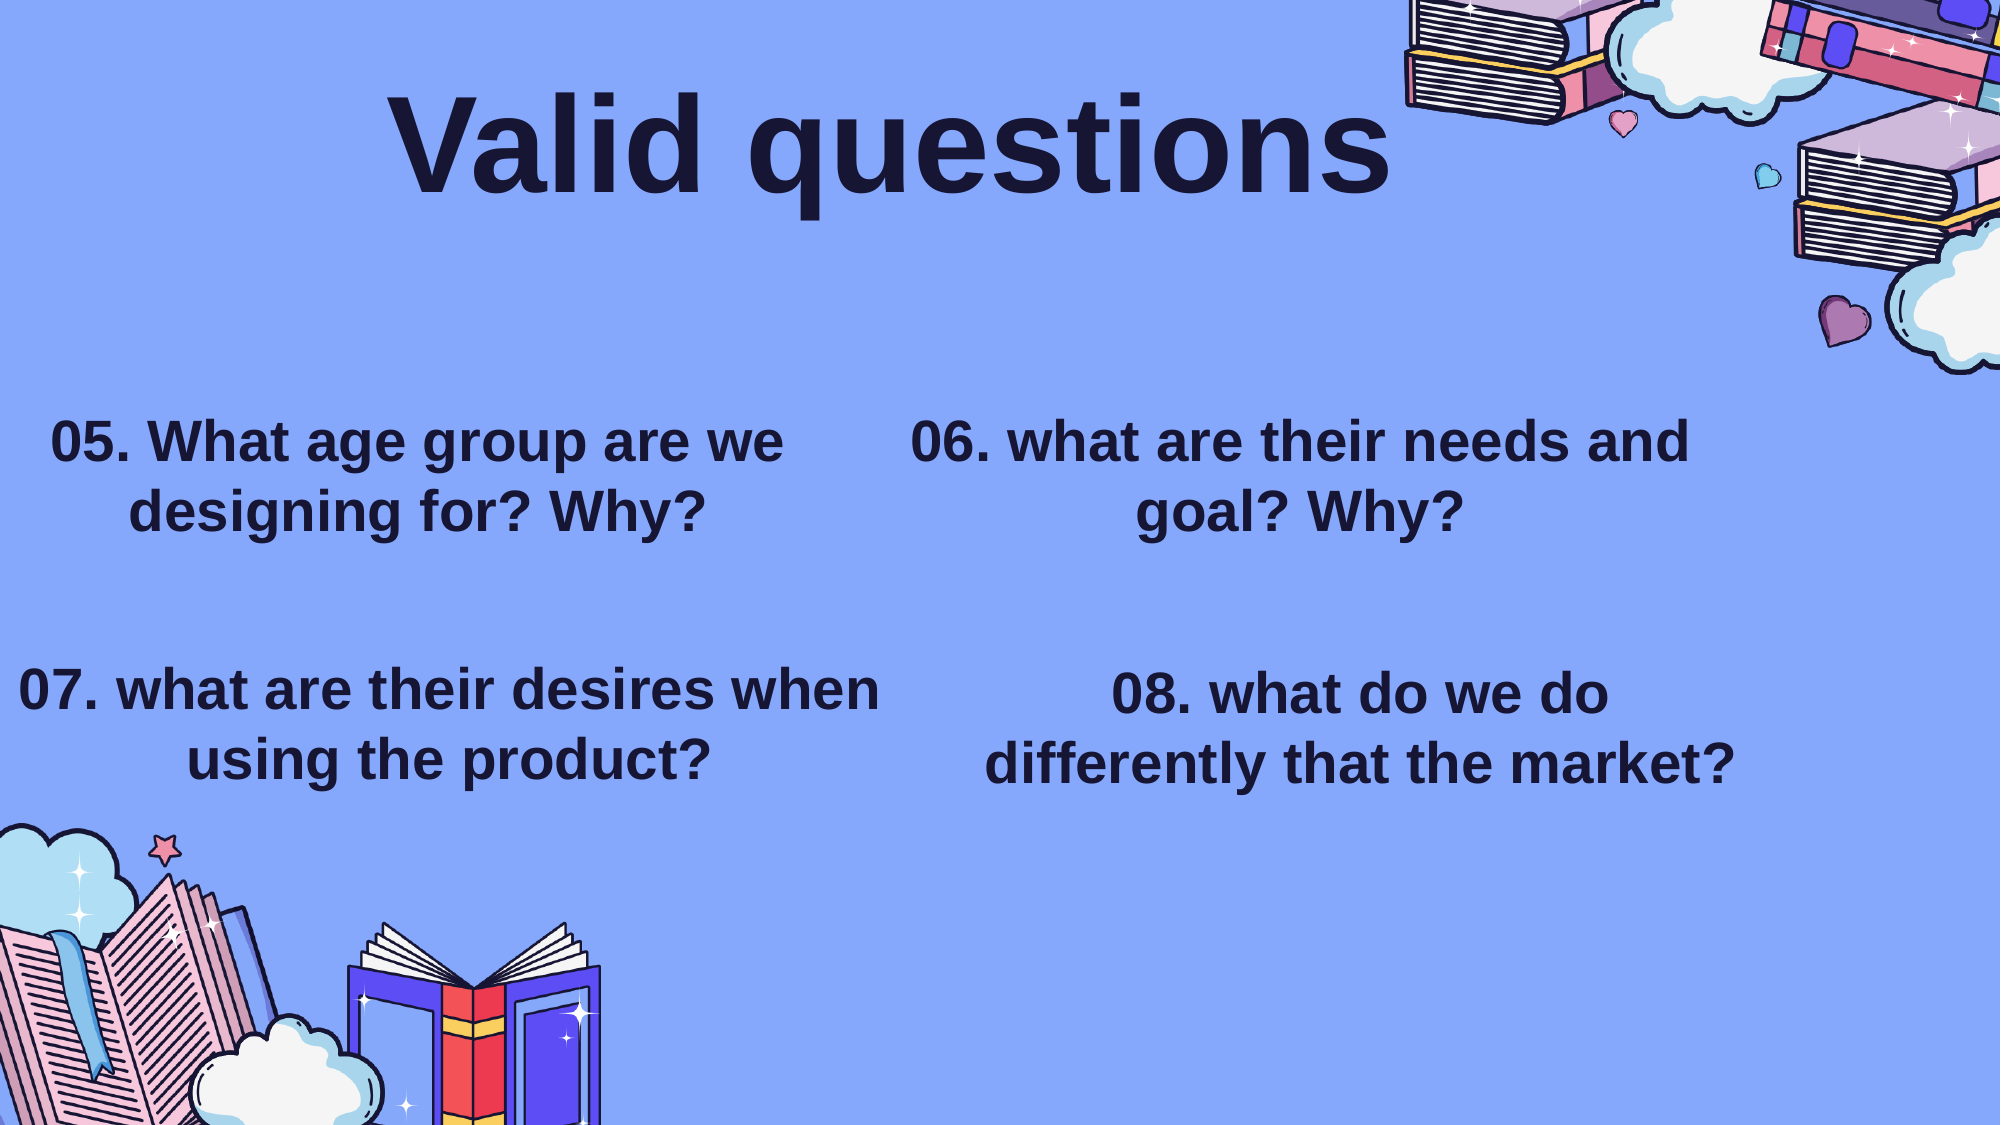

Valid questions
05. What age group are we designing for? Why?
06. what are their needs and goal? Why?
07. what are their desires when using the product?
08. what do we do differently that the market?